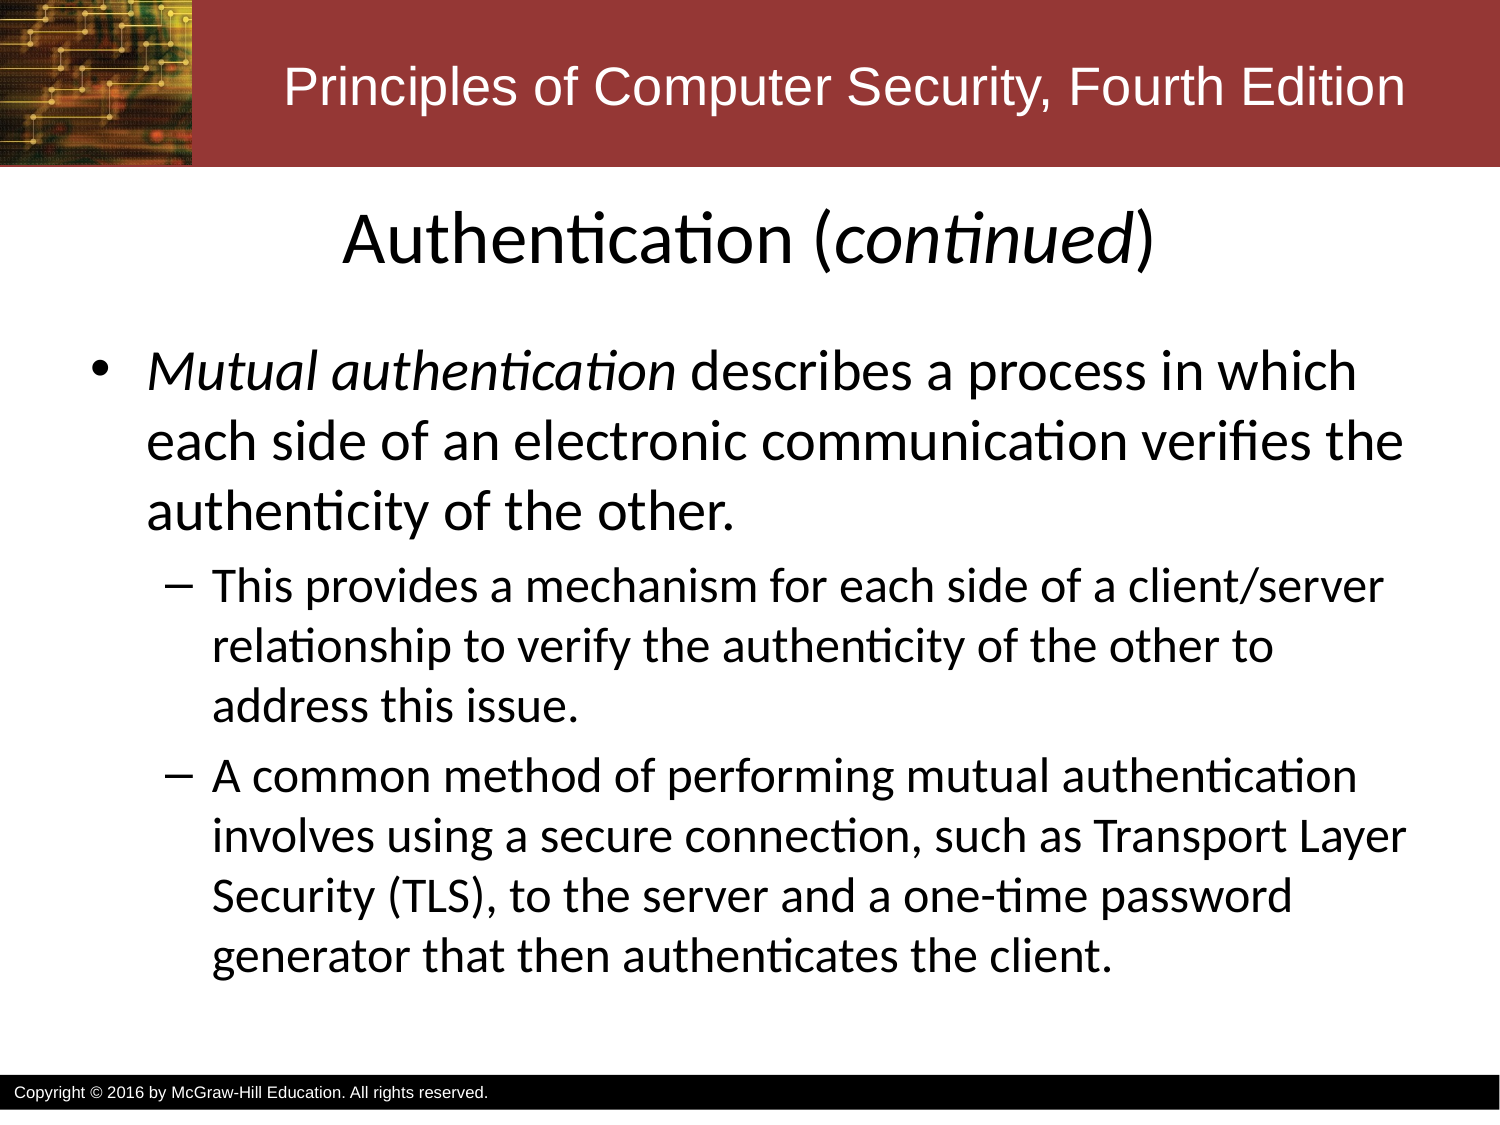

# Authentication (continued)
Mutual authentication describes a process in which each side of an electronic communication verifies the authenticity of the other.
This provides a mechanism for each side of a client/server relationship to verify the authenticity of the other to address this issue.
A common method of performing mutual authentication involves using a secure connection, such as Transport Layer Security (TLS), to the server and a one-time password generator that then authenticates the client.